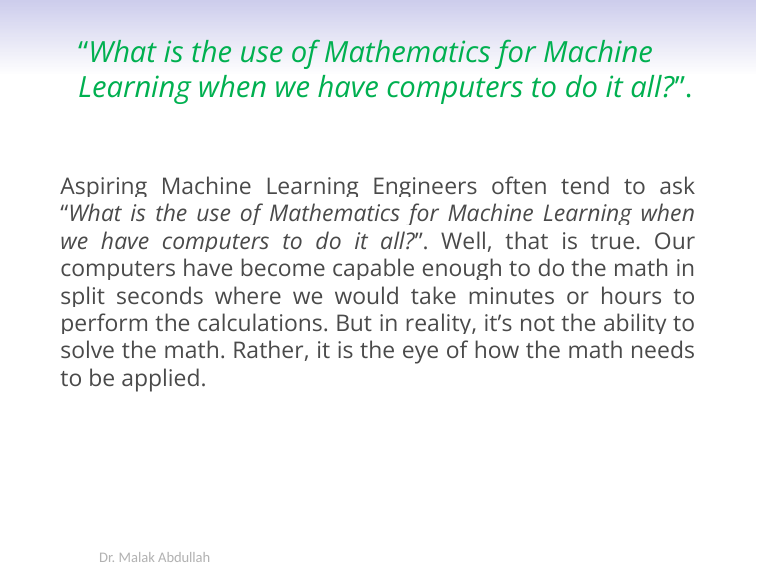

# “What is the use of Mathematics for Machine Learning when we have computers to do it all?”.
Aspiring Machine Learning Engineers often tend to ask “What is the use of Mathematics for Machine Learning when we have computers to do it all?”. Well, that is true. Our computers have become capable enough to do the math in split seconds where we would take minutes or hours to perform the calculations. But in reality, it’s not the ability to solve the math. Rather, it is the eye of how the math needs to be applied.

Dr. Malak Abdullah